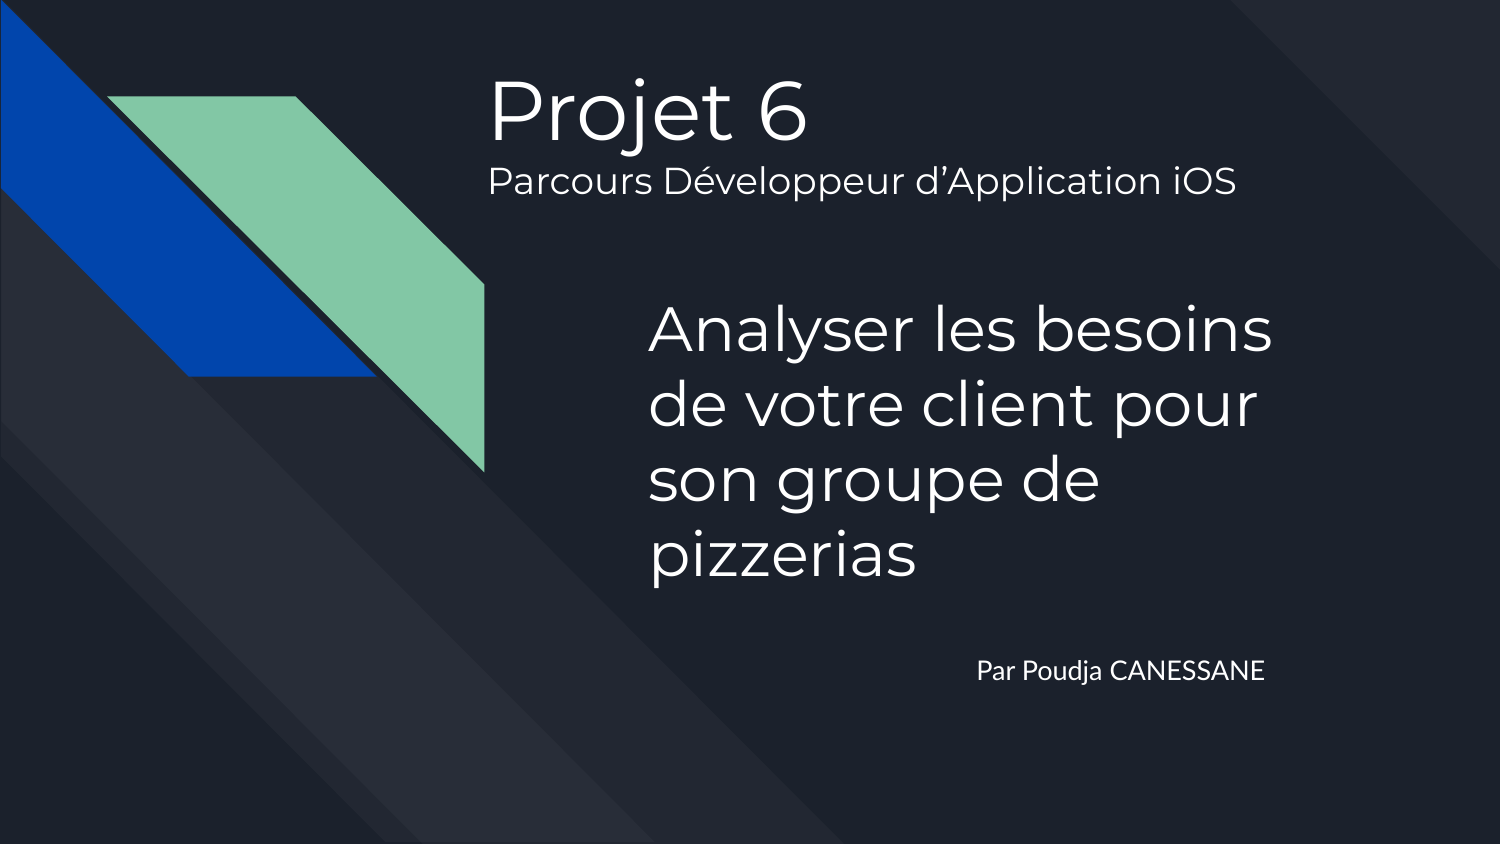

# Projet 6
Parcours Développeur d’Application iOS
Analyser les besoins de votre client pour son groupe de pizzerias
Par Poudja CANESSANE